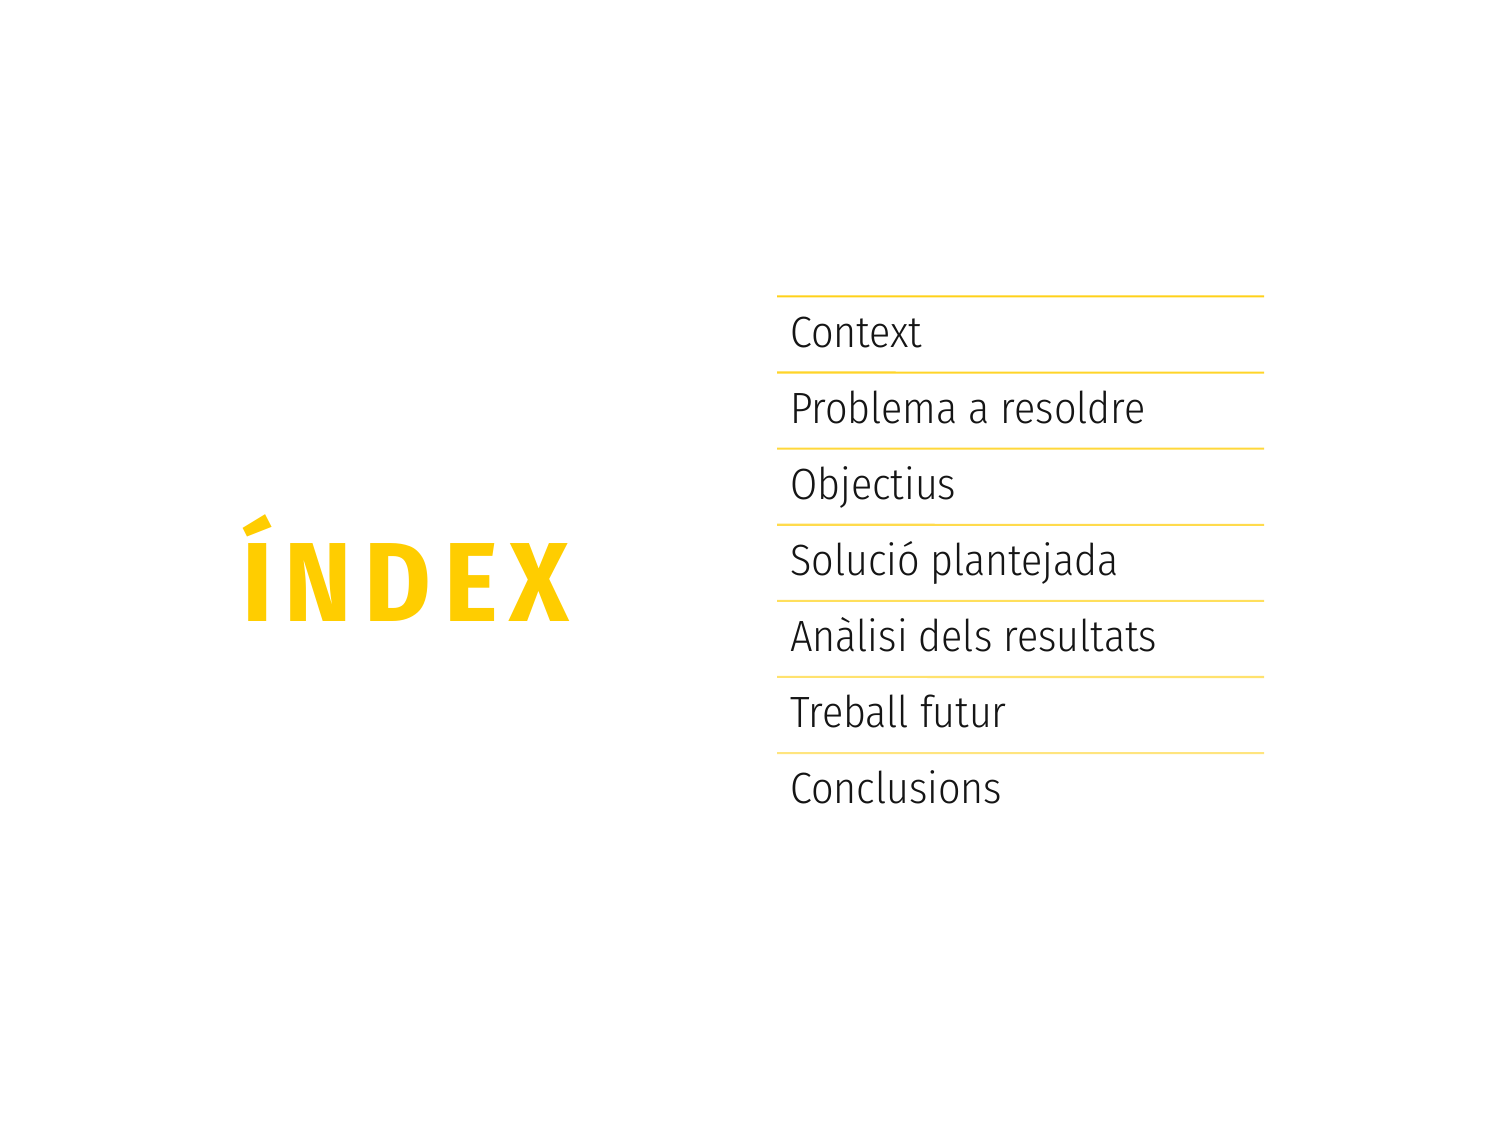

Context
Problema a resoldre
Objectius
Solució plantejada
Anàlisi dels resultats
Treball futur
Conclusions
# índex